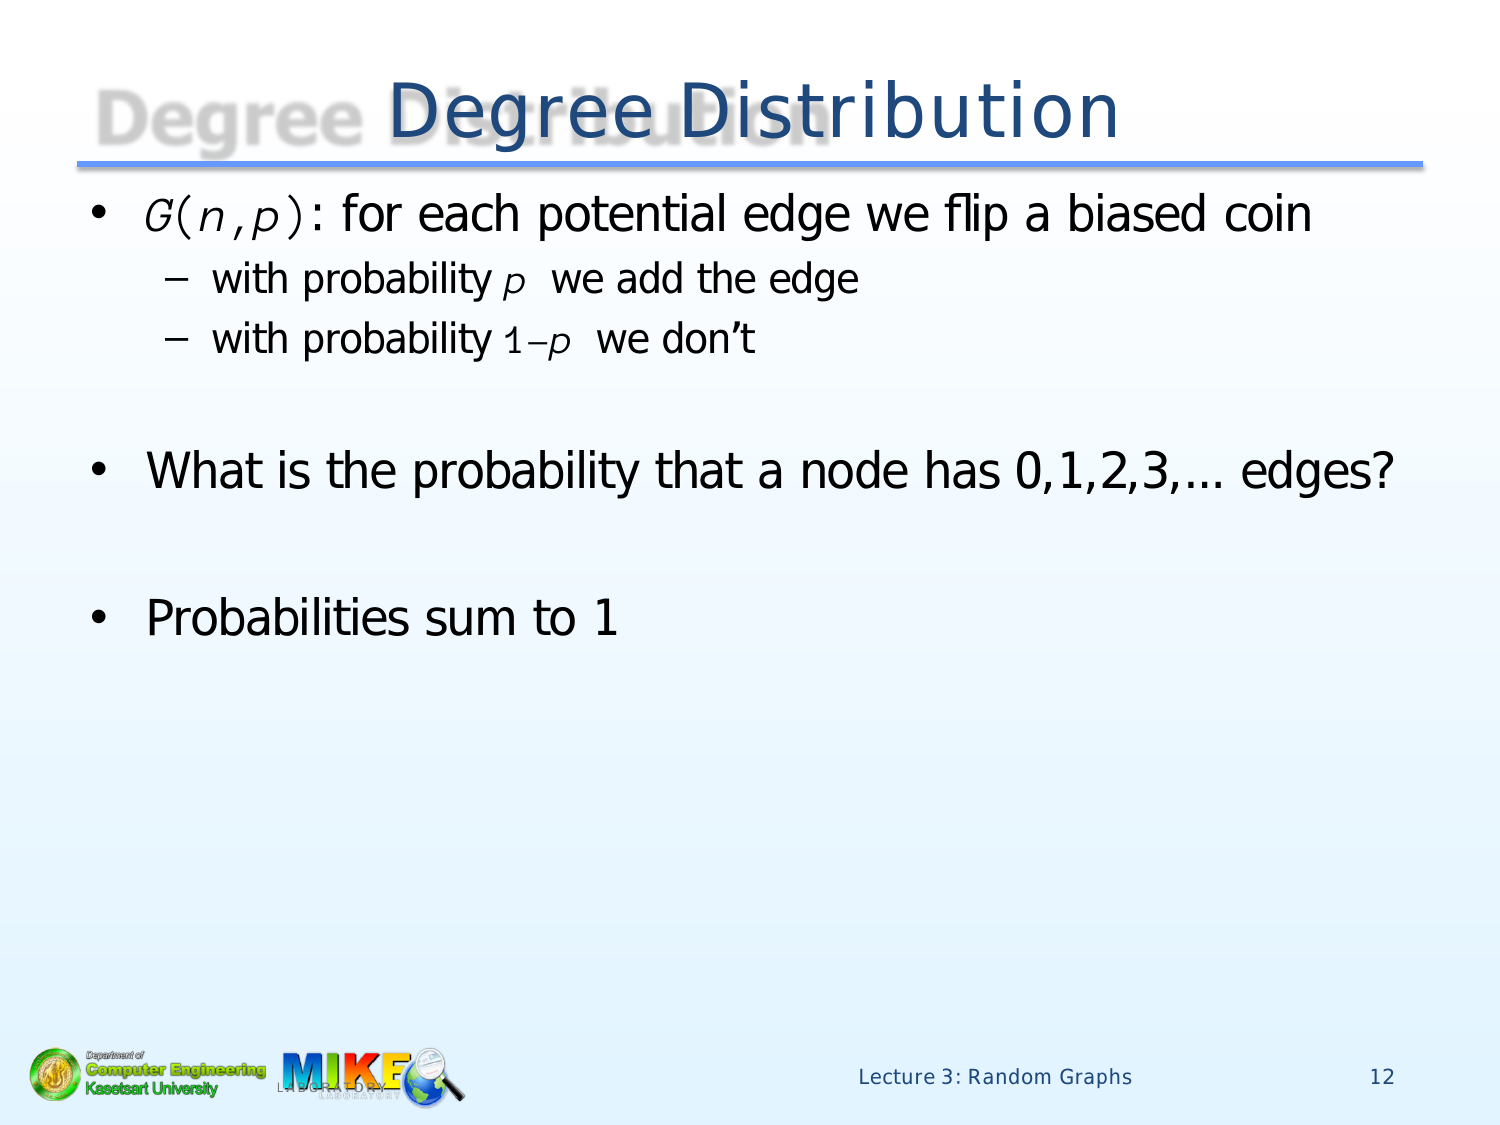

# Degree Distribution

G(n,p): for each potential edge we flip a biased coin
with probability p we add the edge
with probability 1–p we don’t

What is the probability that a node has 0,1,2,3,… edges?

Probabilities sum to 1

Lecture 3: Random Graphs
12